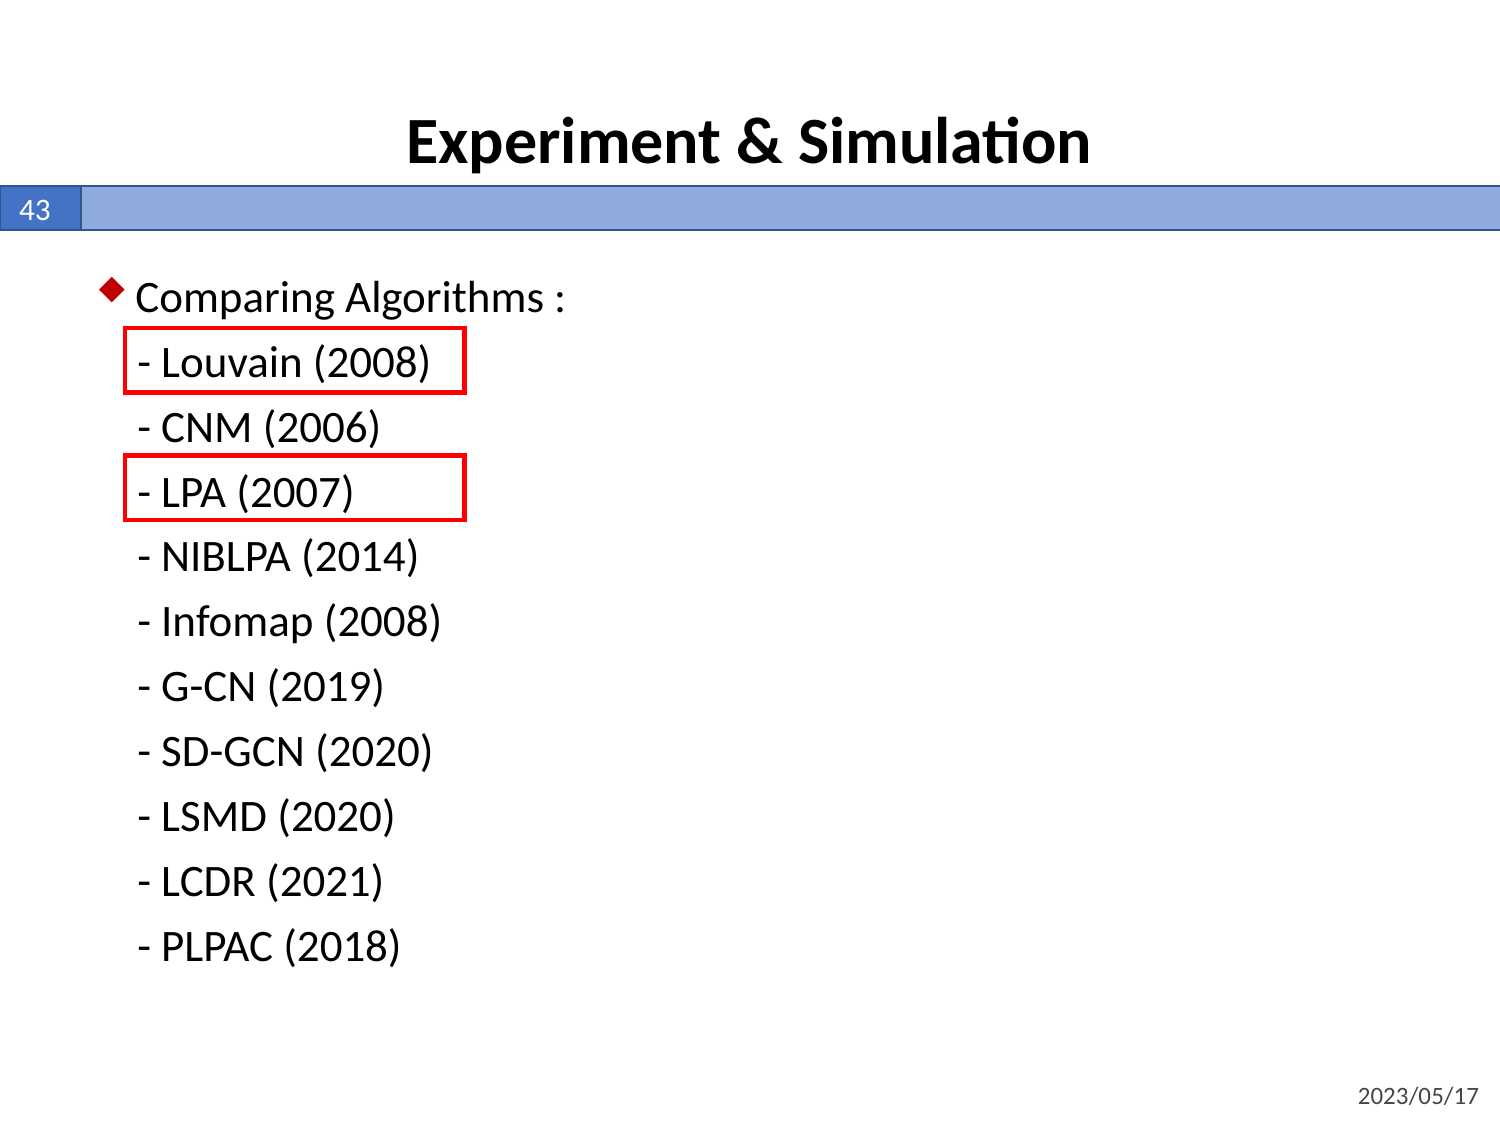

Experiment & Simulation
43

Comparing Algorithms :
    - Louvain (2008)
    - CNM (2006)
    - LPA (2007)
    - NIBLPA (2014)
    - Infomap (2008)
    - G-CN (2019)
    - SD-GCN (2020)
    - LSMD (2020)
    - LCDR (2021)
    - PLPAC (2018)

2023/05/17